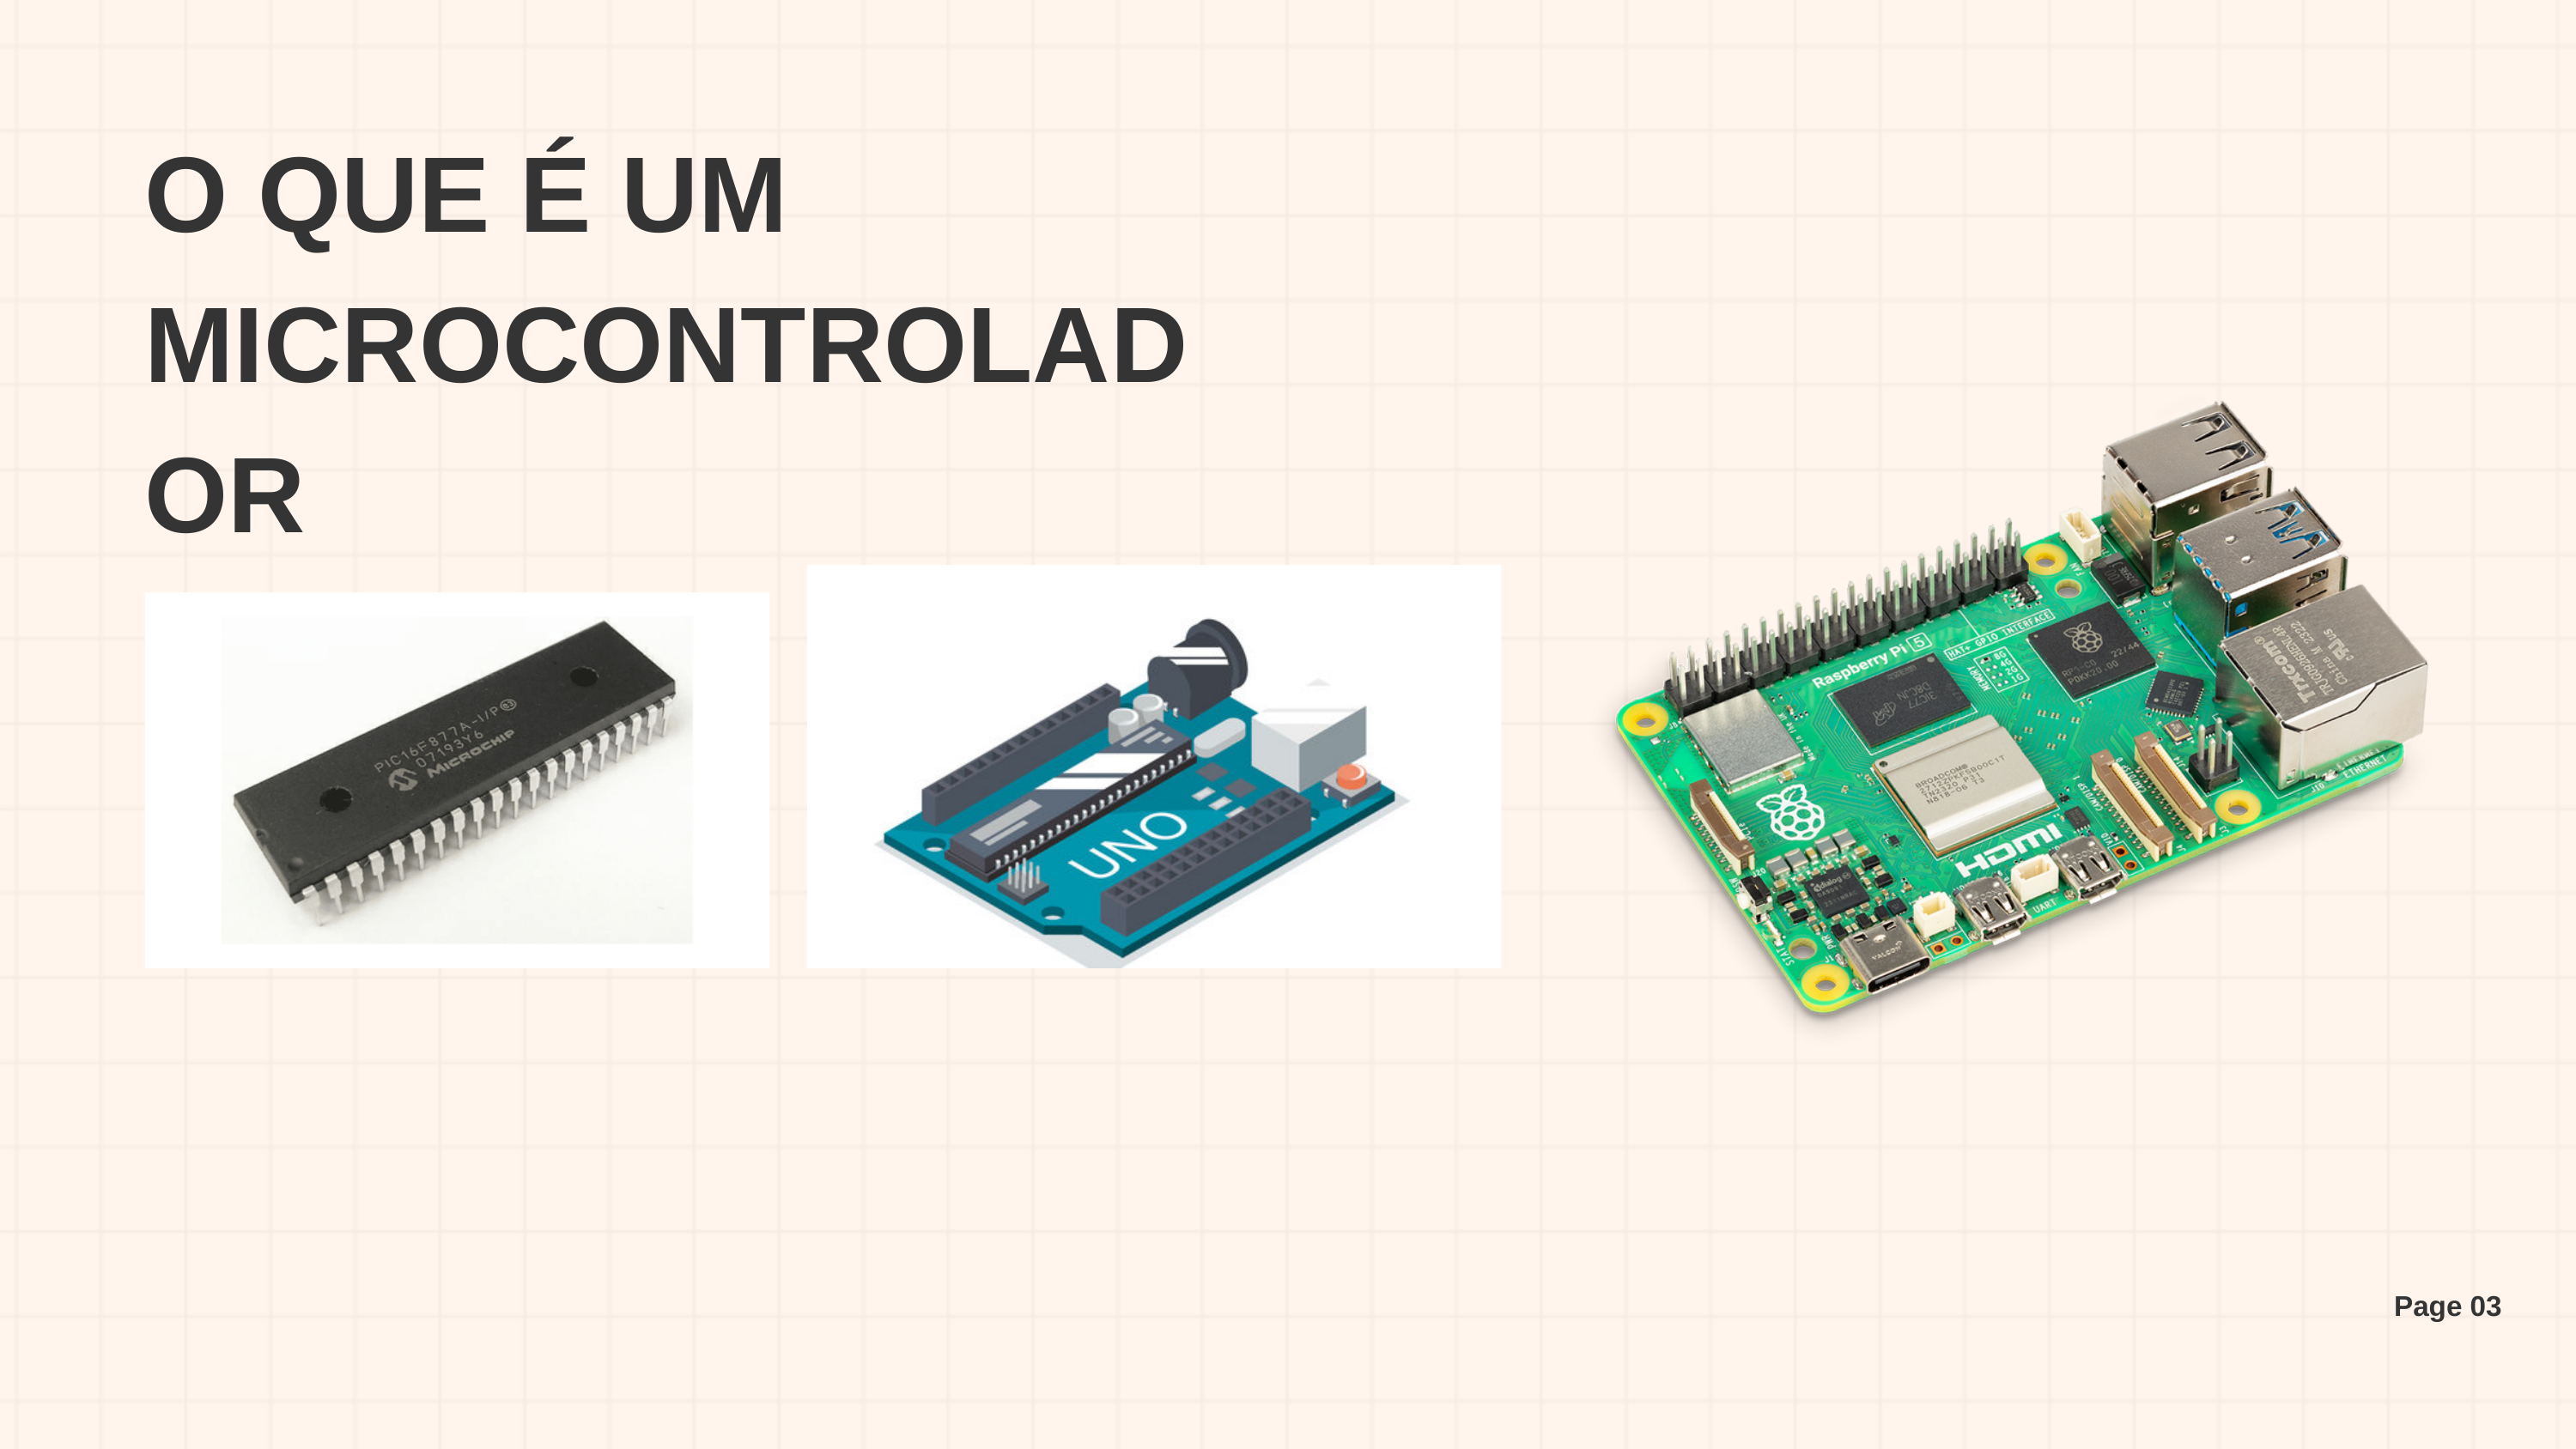

O QUE É UM MICROCONTROLADOR

Page 03